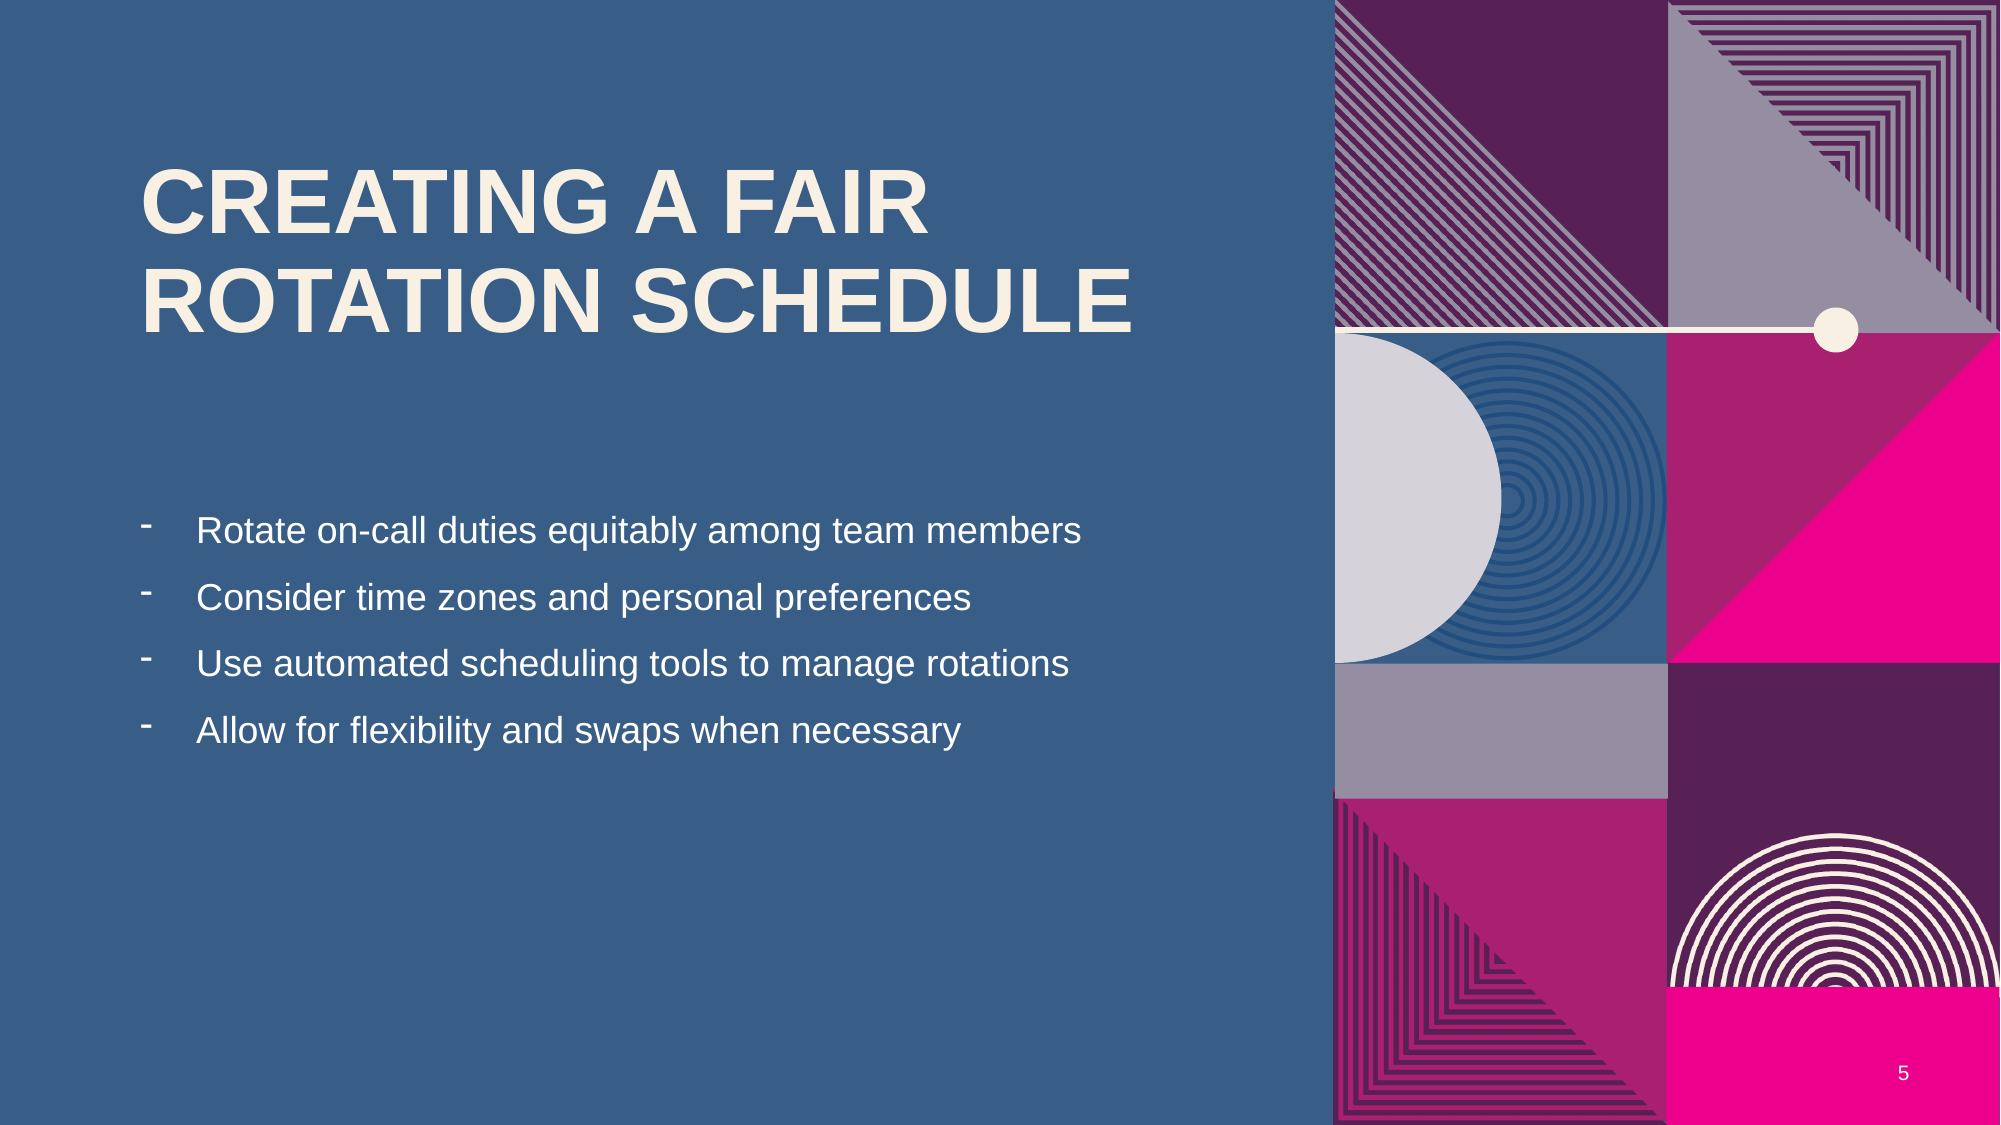

# Creating a fair rotation schedule
Rotate on-call duties equitably among team members
Consider time zones and personal preferences
Use automated scheduling tools to manage rotations
Allow for flexibility and swaps when necessary
5